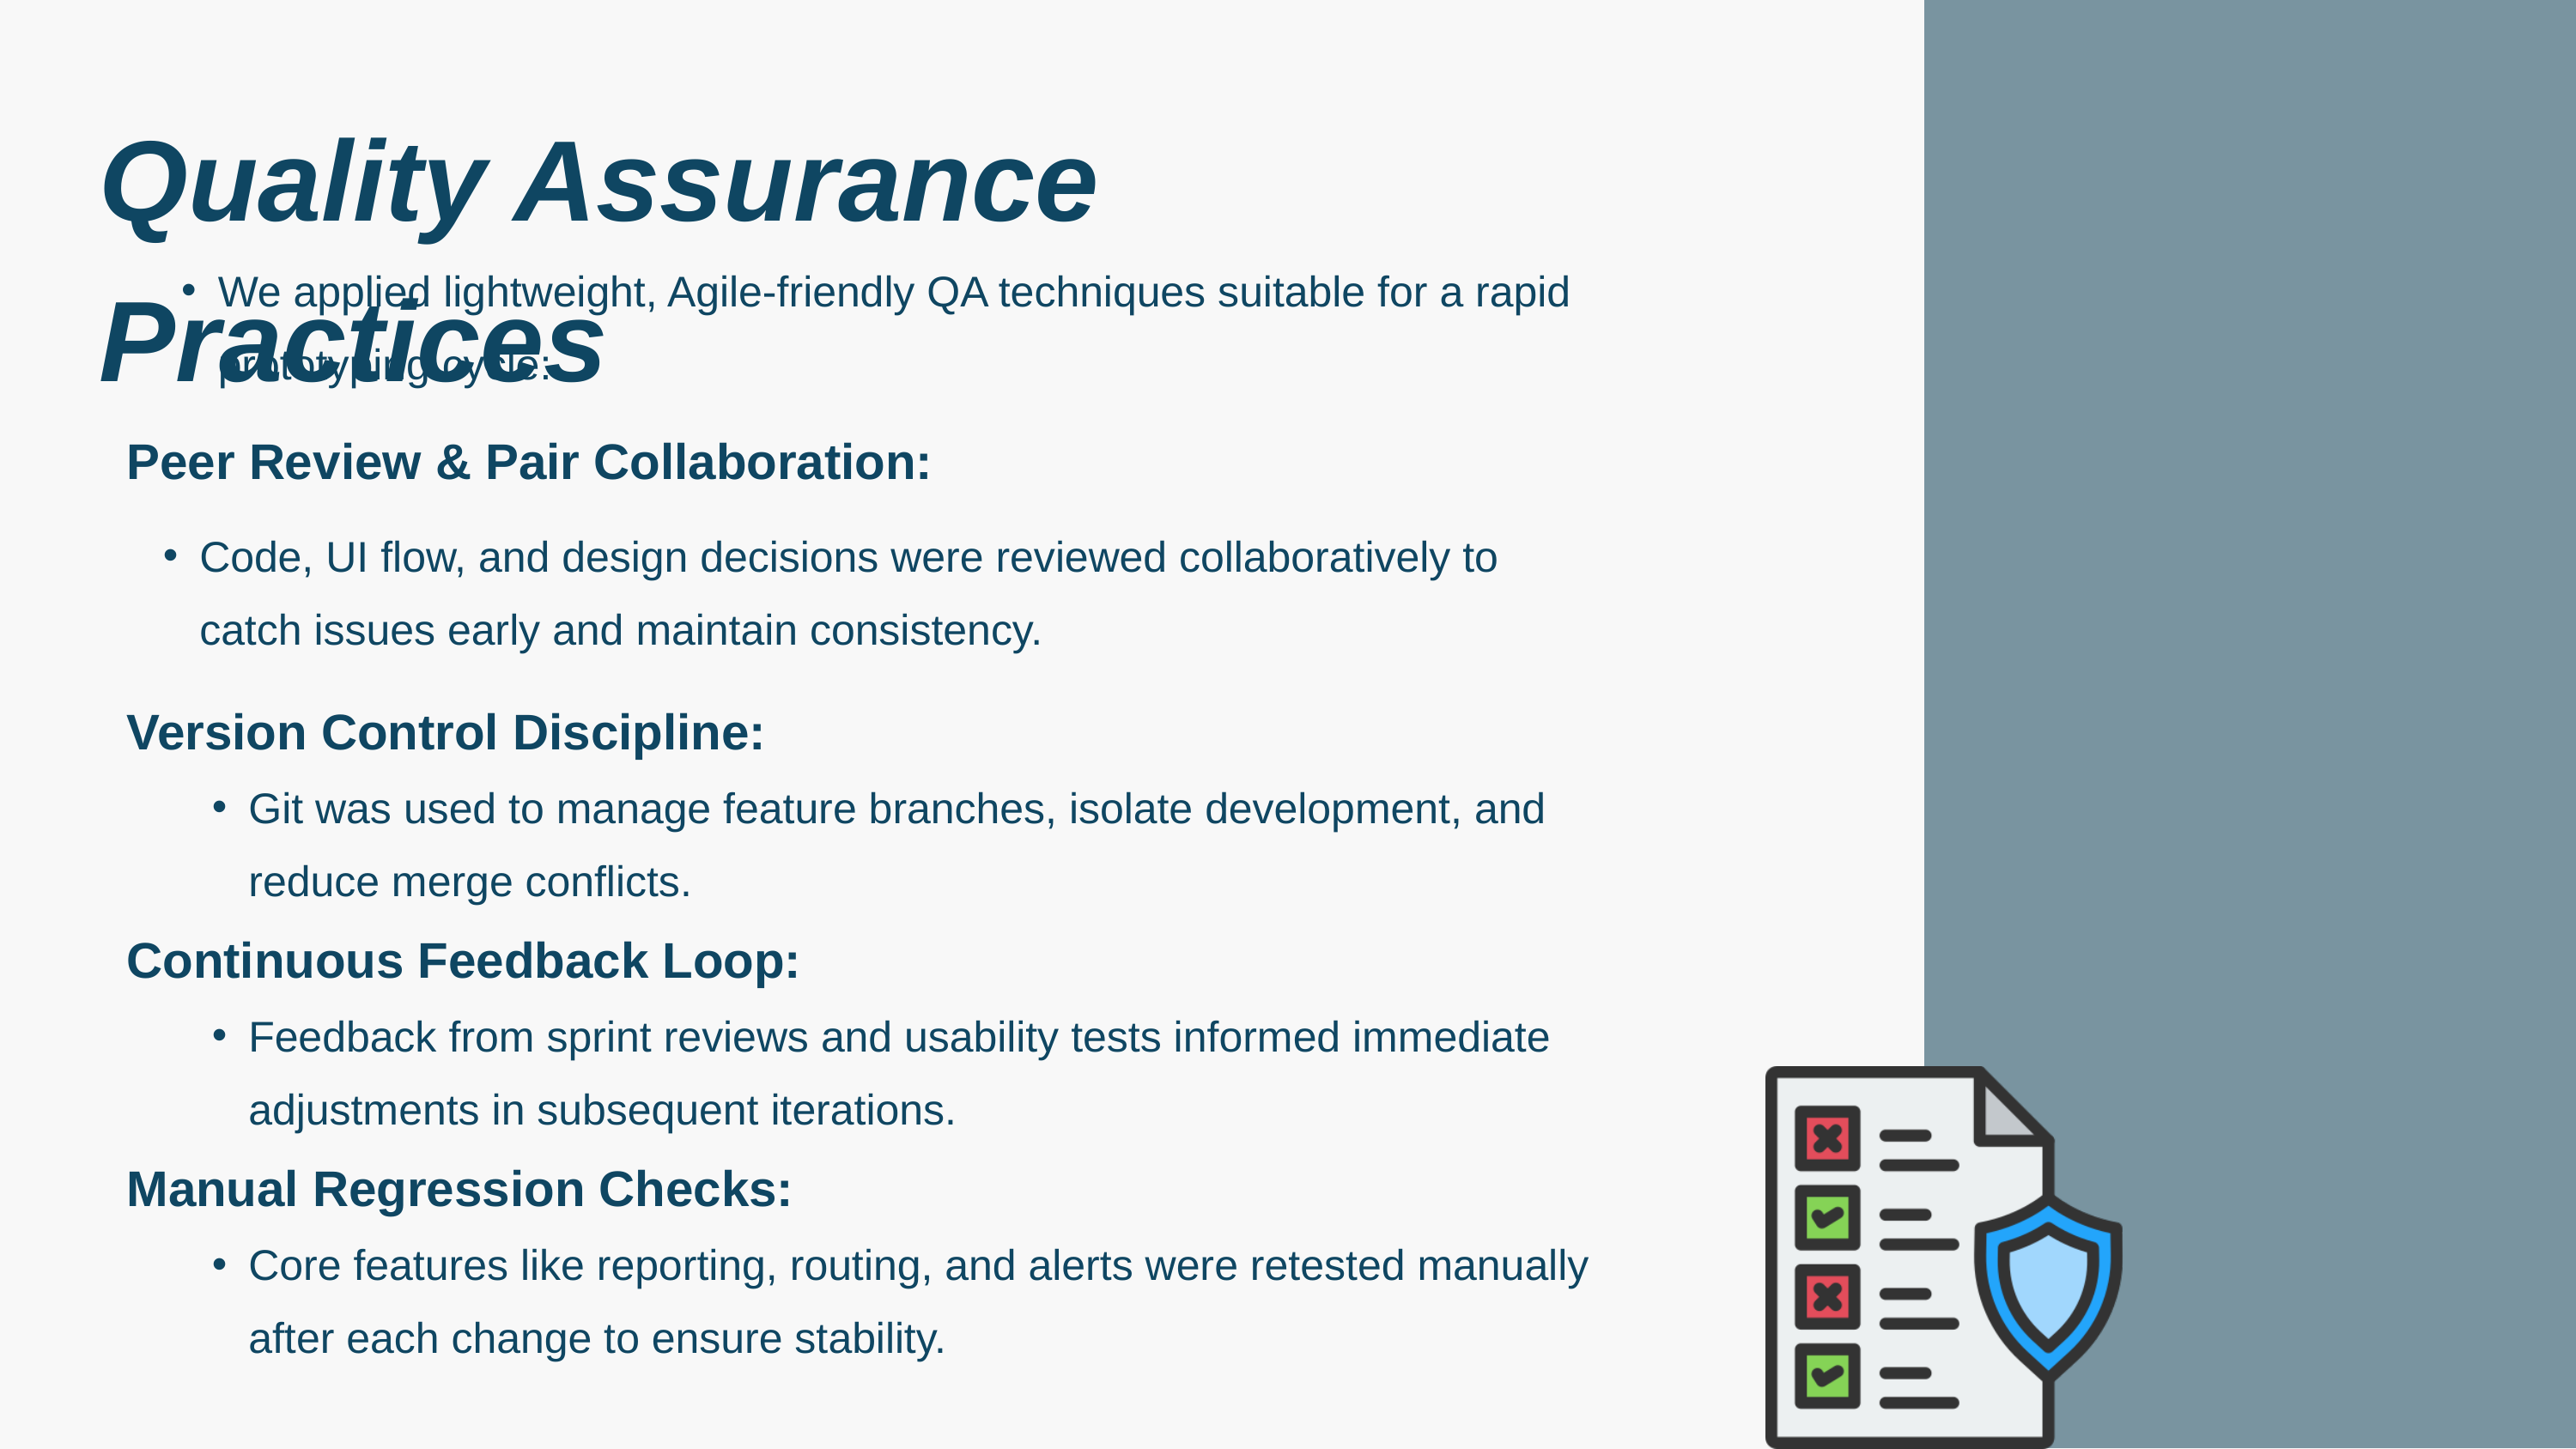

Quality Assurance Practices
We applied lightweight, Agile-friendly QA techniques suitable for a rapid prototyping cycle:
Peer Review & Pair Collaboration:
Code, UI flow, and design decisions were reviewed collaboratively to catch issues early and maintain consistency.
Version Control Discipline:
Git was used to manage feature branches, isolate development, and reduce merge conflicts.
Continuous Feedback Loop:
Feedback from sprint reviews and usability tests informed immediate adjustments in subsequent iterations.

Manual Regression Checks:
Core features like reporting, routing, and alerts were retested manually after each change to ensure stability.